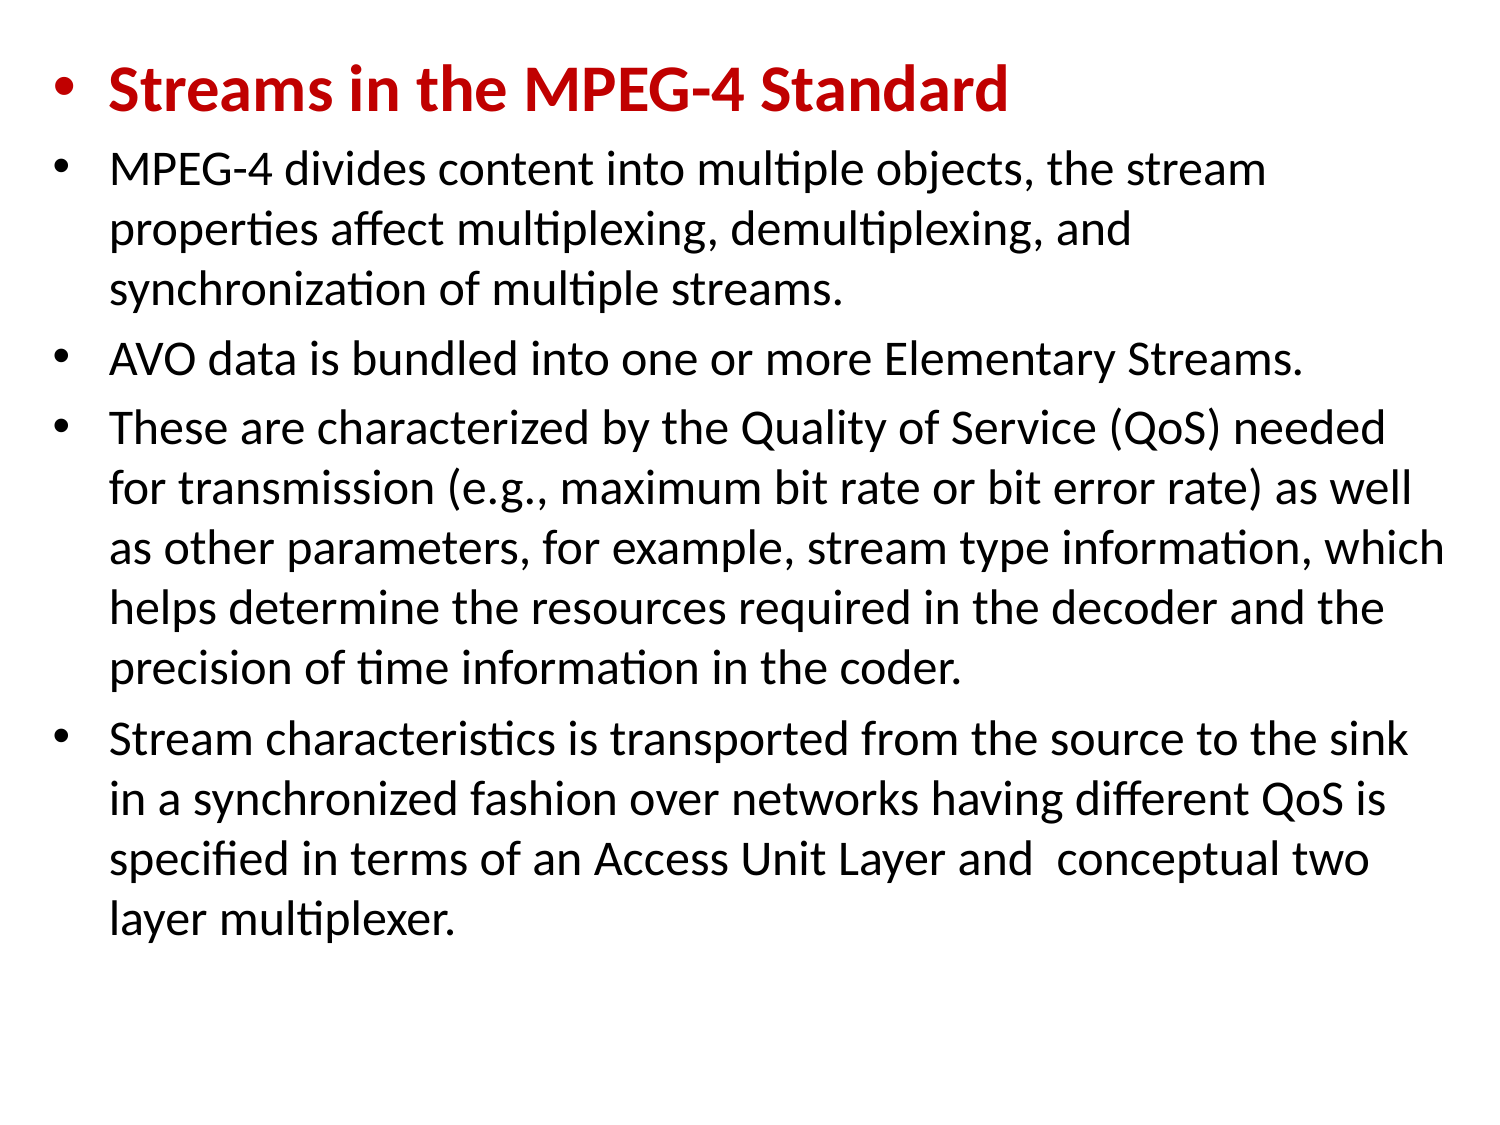

Streams in the MPEG-4 Standard
MPEG-4 divides content into multiple objects, the stream properties affect multiplexing, demultiplexing, and synchronization of multiple streams.
AVO data is bundled into one or more Elementary Streams.
These are characterized by the Quality of Service (QoS) needed for transmission (e.g., maximum bit rate or bit error rate) as well as other parameters, for example, stream type information, which helps determine the resources required in the decoder and the precision of time information in the coder.
Stream characteristics is transported from the source to the sink in a synchronized fashion over networks having different QoS is specified in terms of an Access Unit Layer and  conceptual two layer multiplexer.